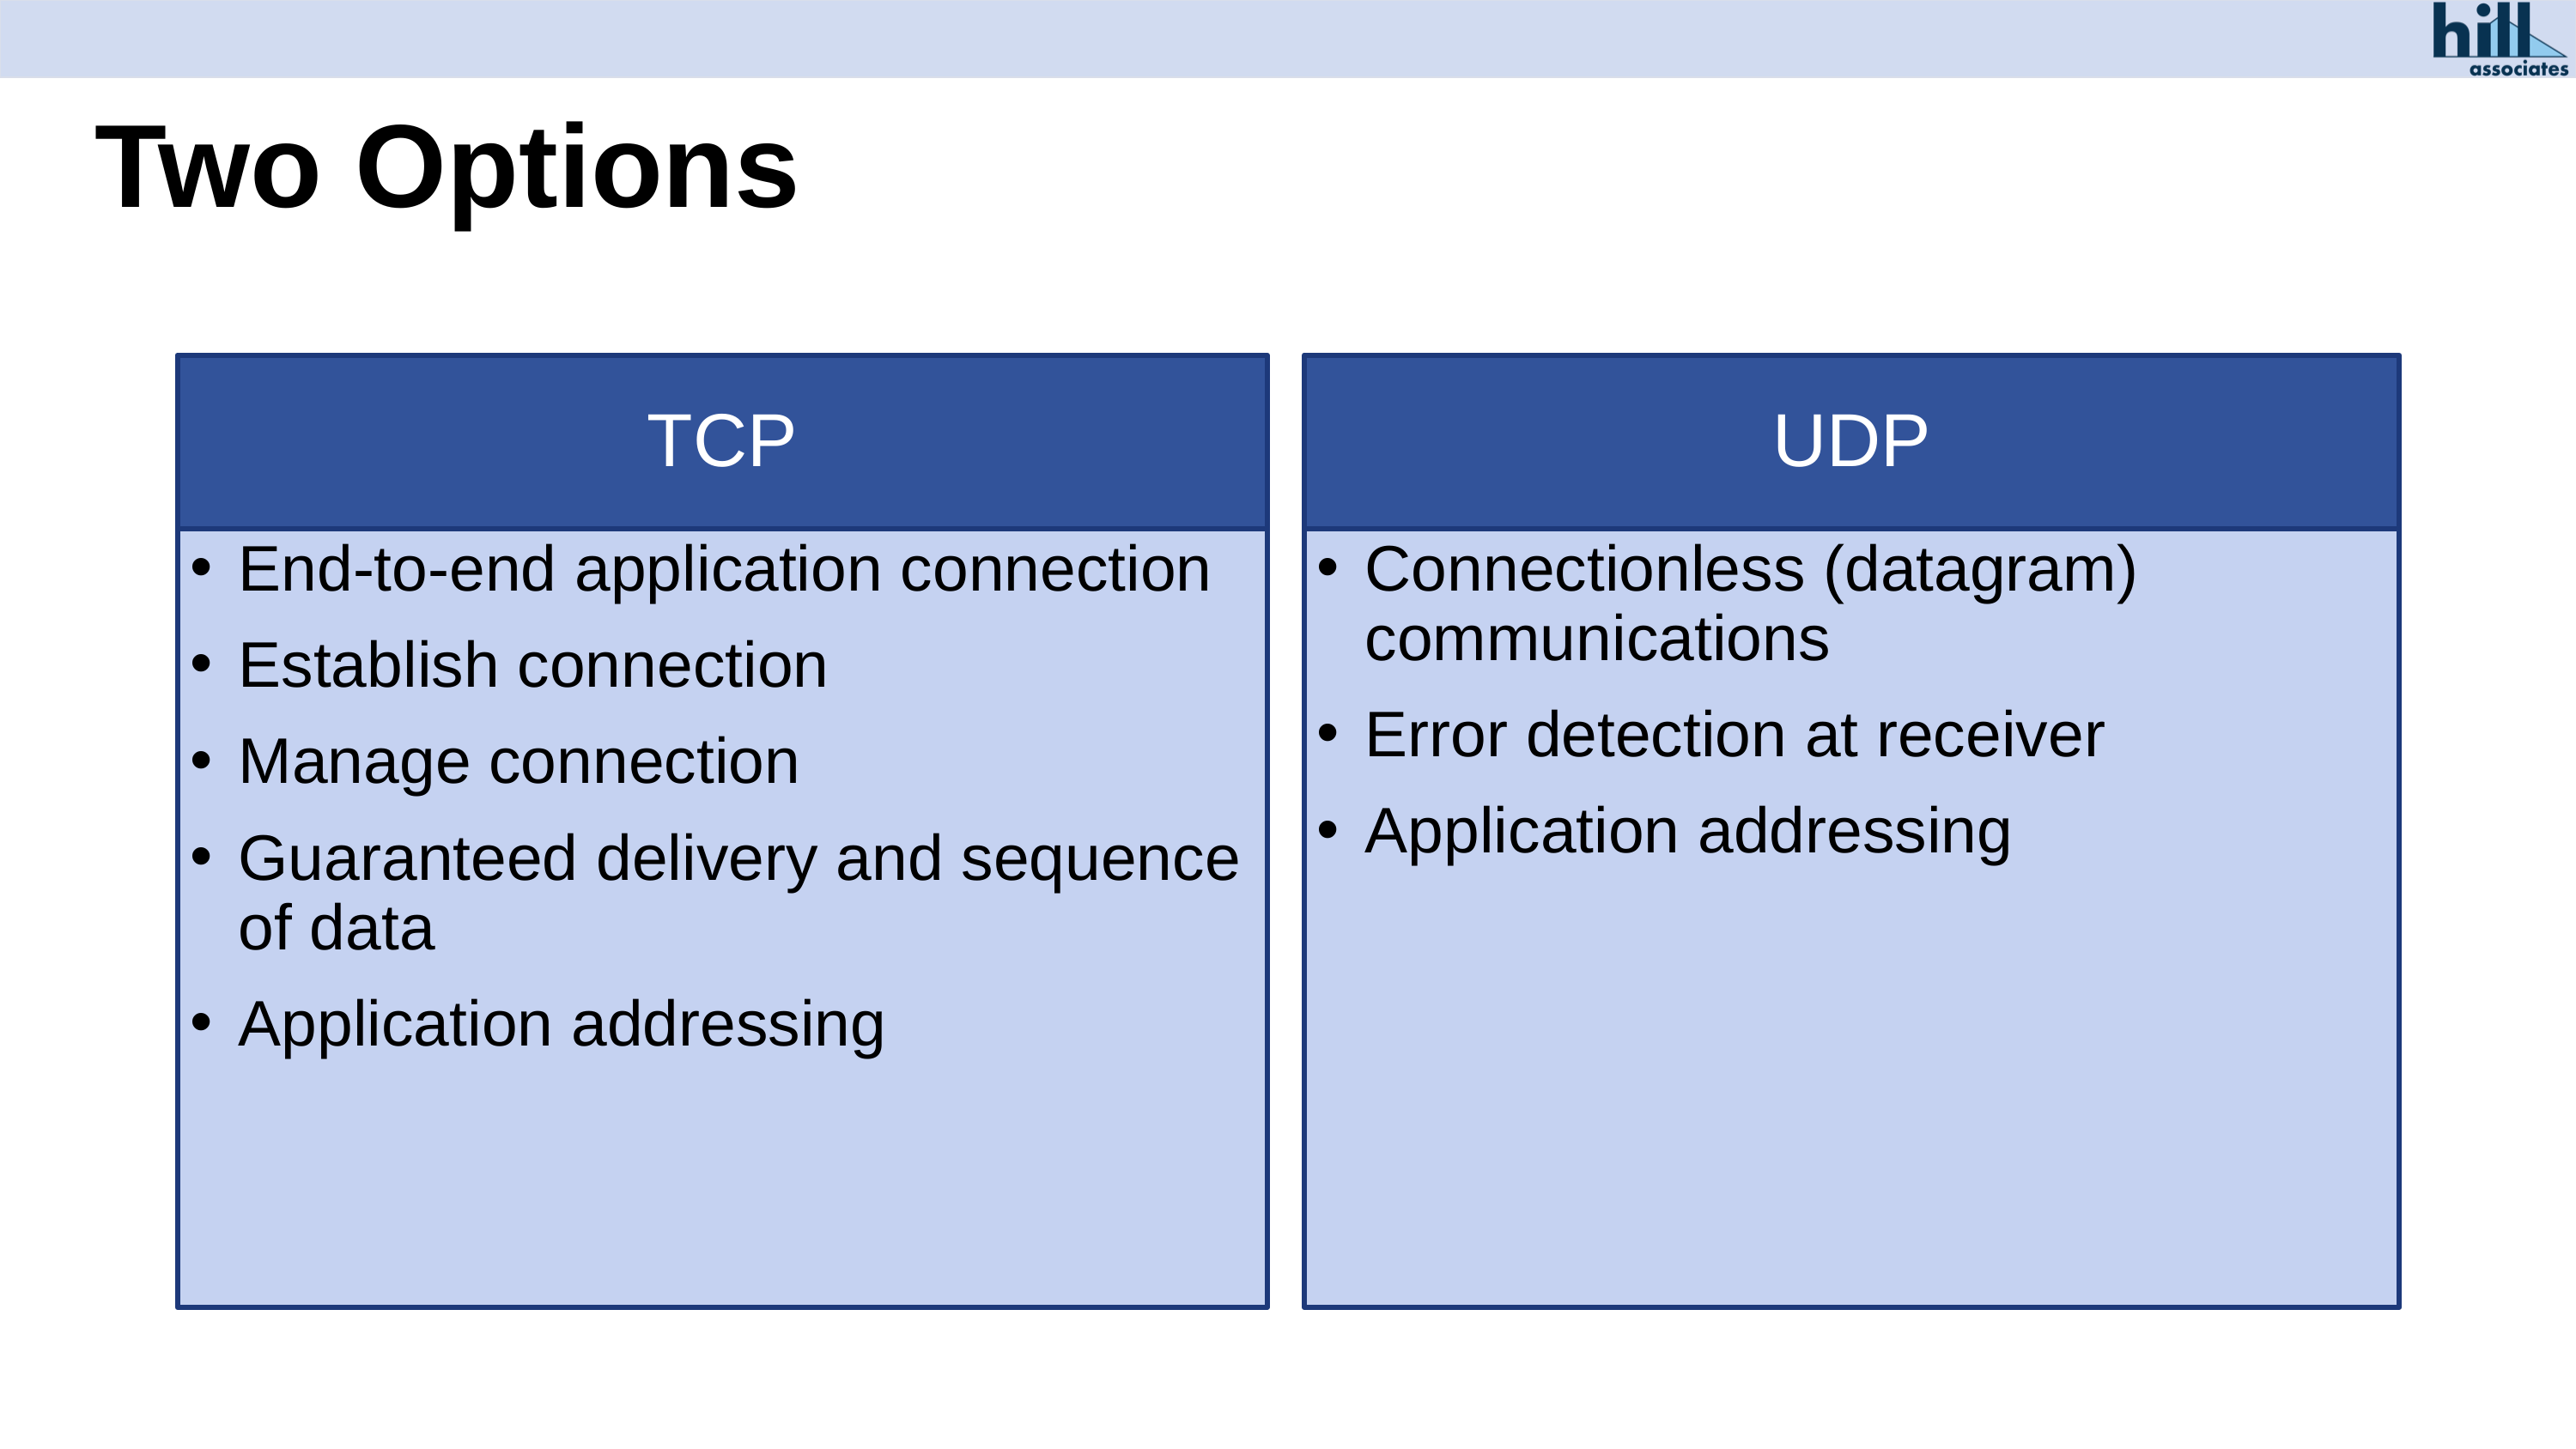

# Two Options
TCP
UDP
End-to-end application connection
Establish connection
Manage connection
Guaranteed delivery and sequence of data
Application addressing
Connectionless (datagram) communications
Error detection at receiver
Application addressing